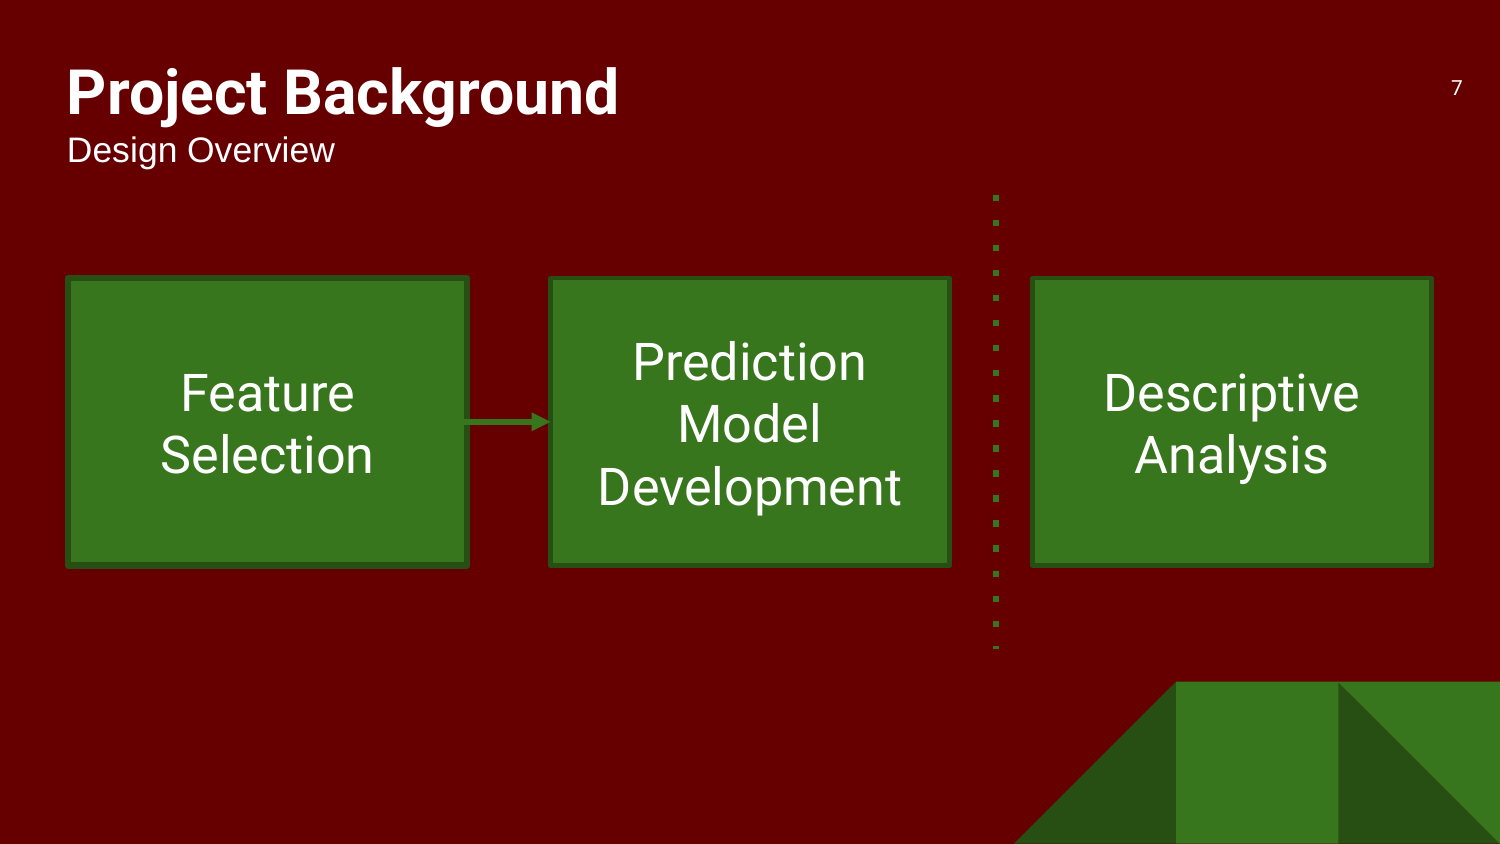

# Project Background
Design Overview
7
Feature Selection
Prediction Model Development
Descriptive Analysis